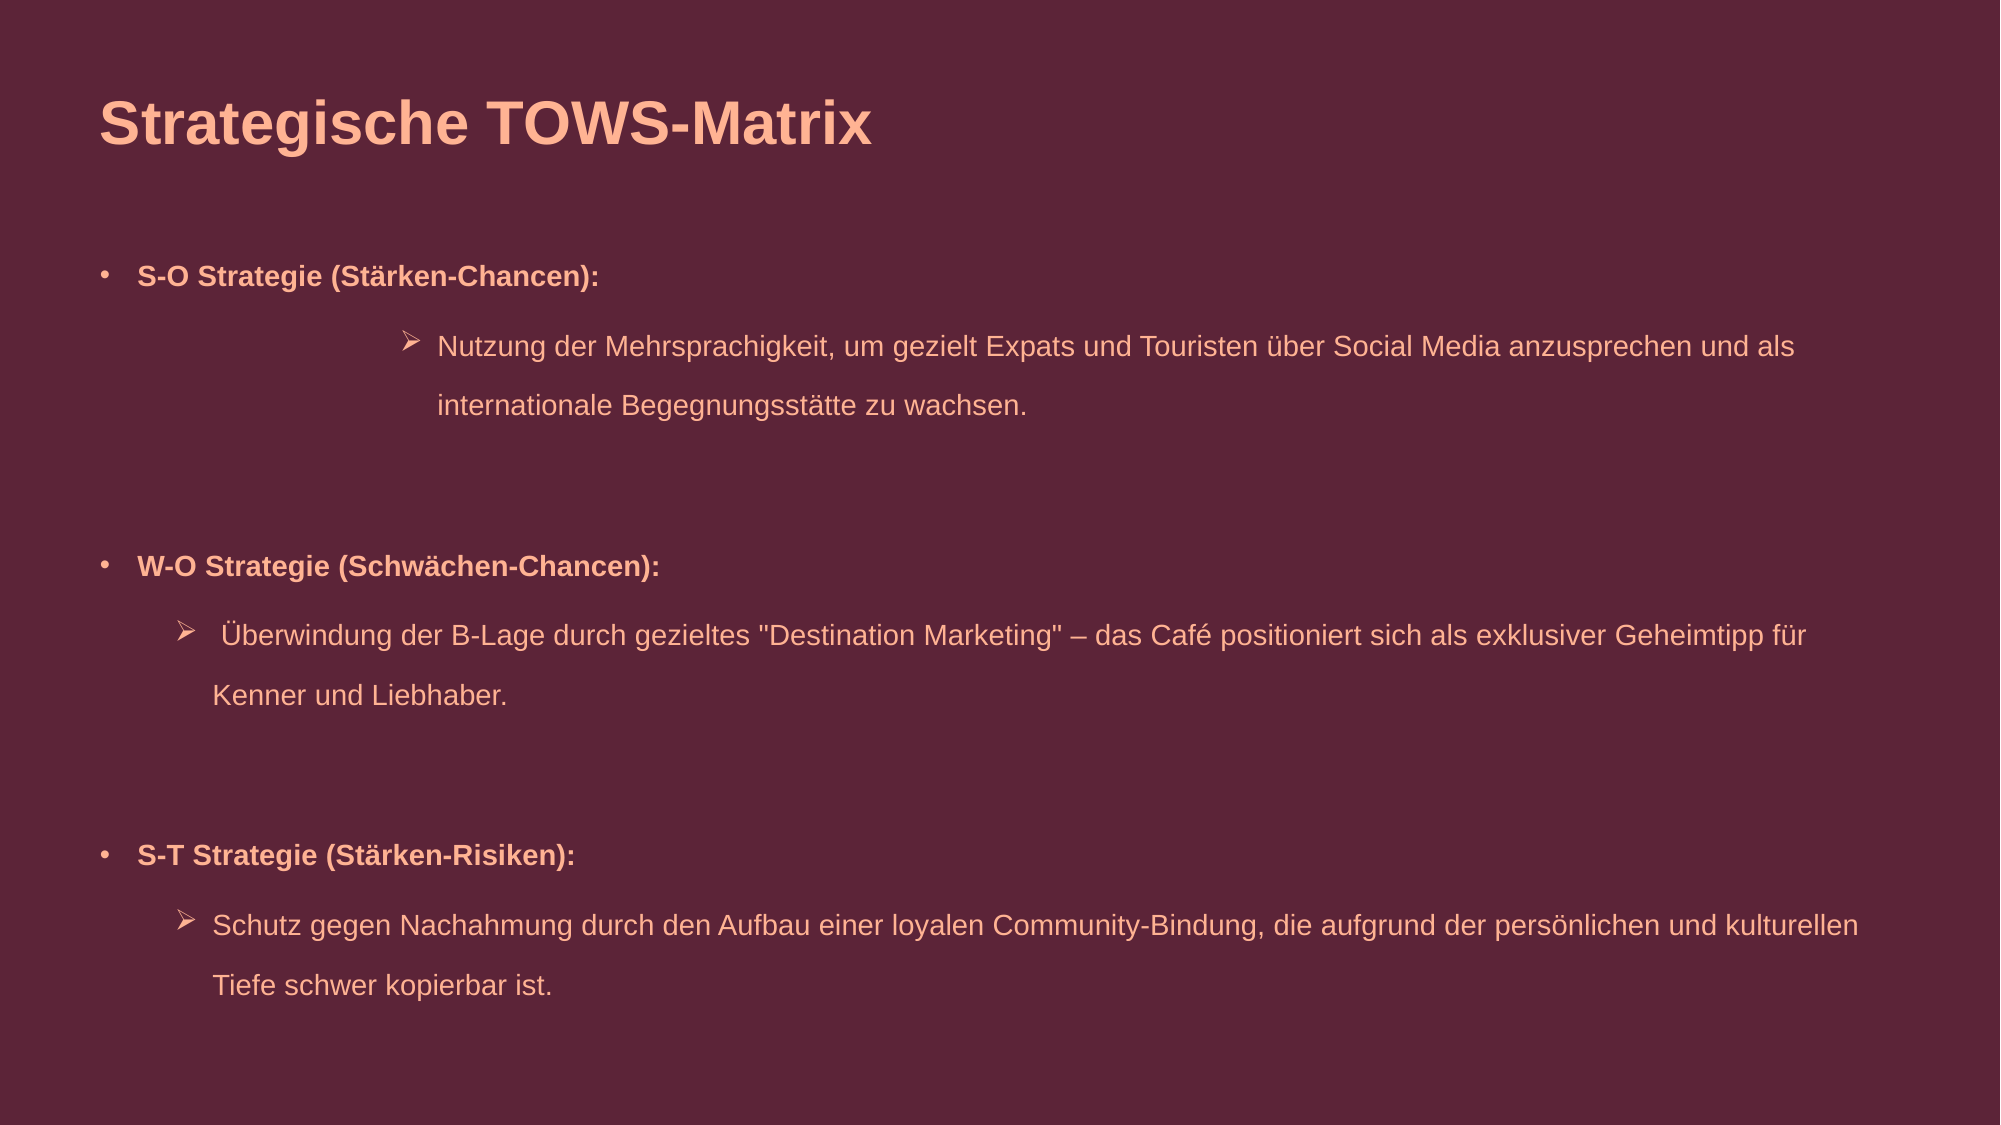

# Strategische TOWS-Matrix
S-O Strategie (Stärken-Chancen):
Nutzung der Mehrsprachigkeit, um gezielt Expats und Touristen über Social Media anzusprechen und als internationale Begegnungsstätte zu wachsen.

W-O Strategie (Schwächen-Chancen):
 Überwindung der B-Lage durch gezieltes "Destination Marketing" – das Café positioniert sich als exklusiver Geheimtipp für Kenner und Liebhaber.

S-T Strategie (Stärken-Risiken):
Schutz gegen Nachahmung durch den Aufbau einer loyalen Community-Bindung, die aufgrund der persönlichen und kulturellen Tiefe schwer kopierbar ist.

W-T Strategie (Schwächen-Risiken):
Minimierung des Standorterrisikos durch Kooperationen mit lokalen Partnern und die Stärkung des Online-Vertriebs (z.B. Verkauf der eigenen Röstungen).